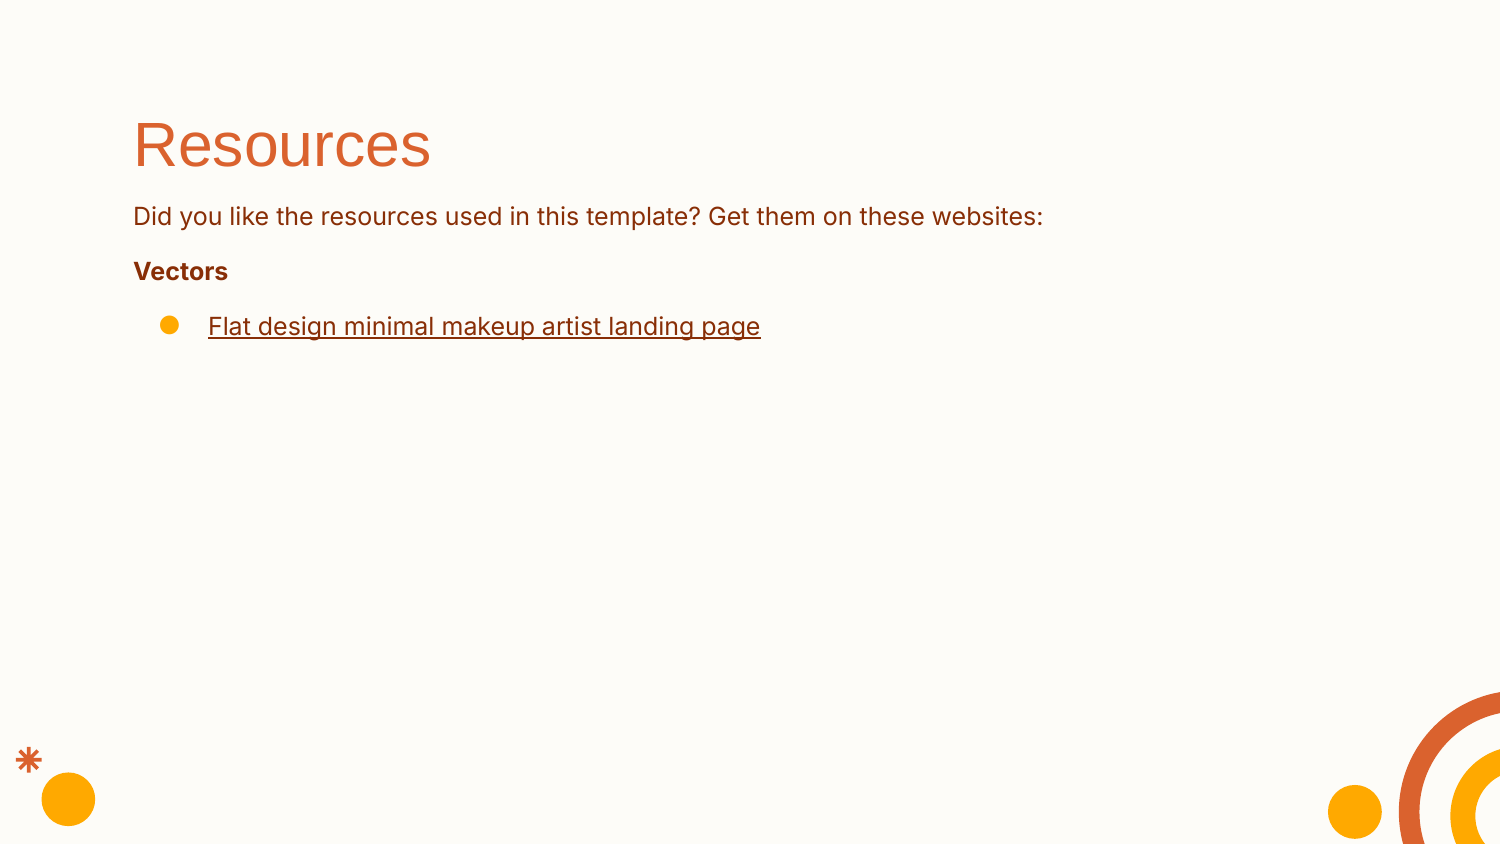

# Resources
Did you like the resources used in this template? Get them on these websites:
Vectors
Flat design minimal makeup artist landing page